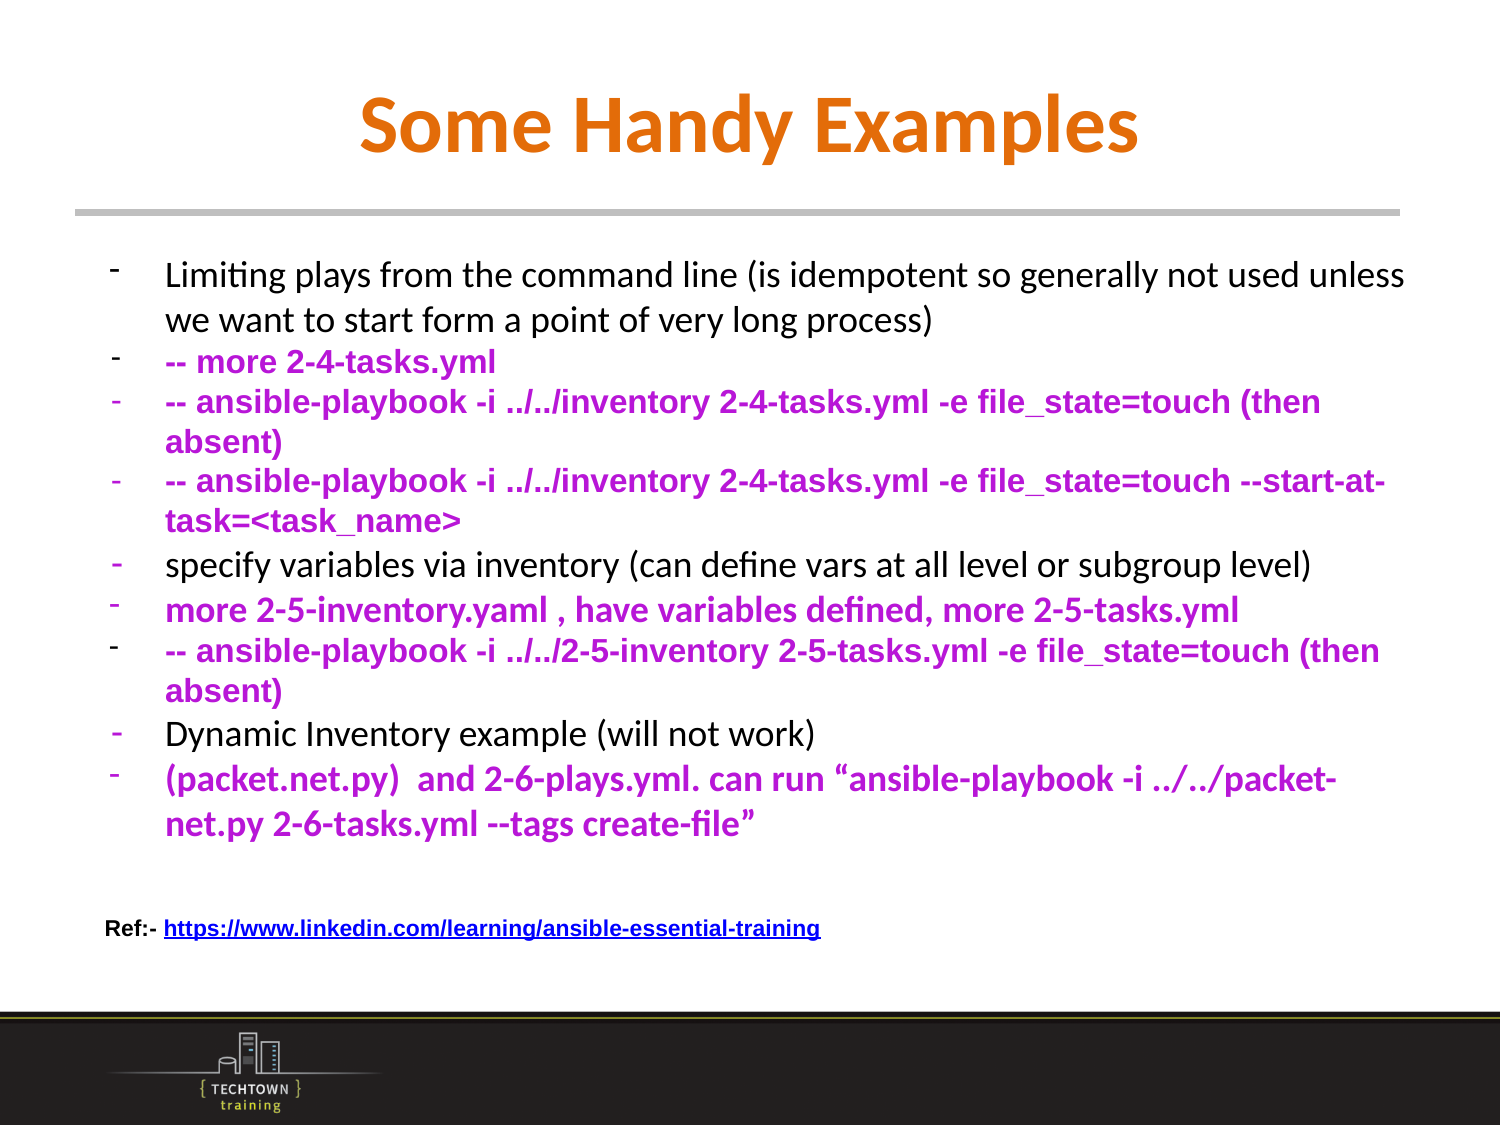

# Some Handy Examples
Limiting plays from the command line (is idempotent so generally not used unless we want to start form a point of very long process)
-- more 2-4-tasks.yml
-- ansible-playbook -i ../../inventory 2-4-tasks.yml -e file_state=touch (then absent)
-- ansible-playbook -i ../../inventory 2-4-tasks.yml -e file_state=touch --start-at-task=<task_name>
specify variables via inventory (can define vars at all level or subgroup level)
more 2-5-inventory.yaml , have variables defined, more 2-5-tasks.yml
-- ansible-playbook -i ../../2-5-inventory 2-5-tasks.yml -e file_state=touch (then absent)
Dynamic Inventory example (will not work)
(packet.net.py)  and 2-6-plays.yml. can run “ansible-playbook -i ../../packet-net.py 2-6-tasks.yml --tags create-file”

Ref:- https://www.linkedin.com/learning/ansible-essential-training